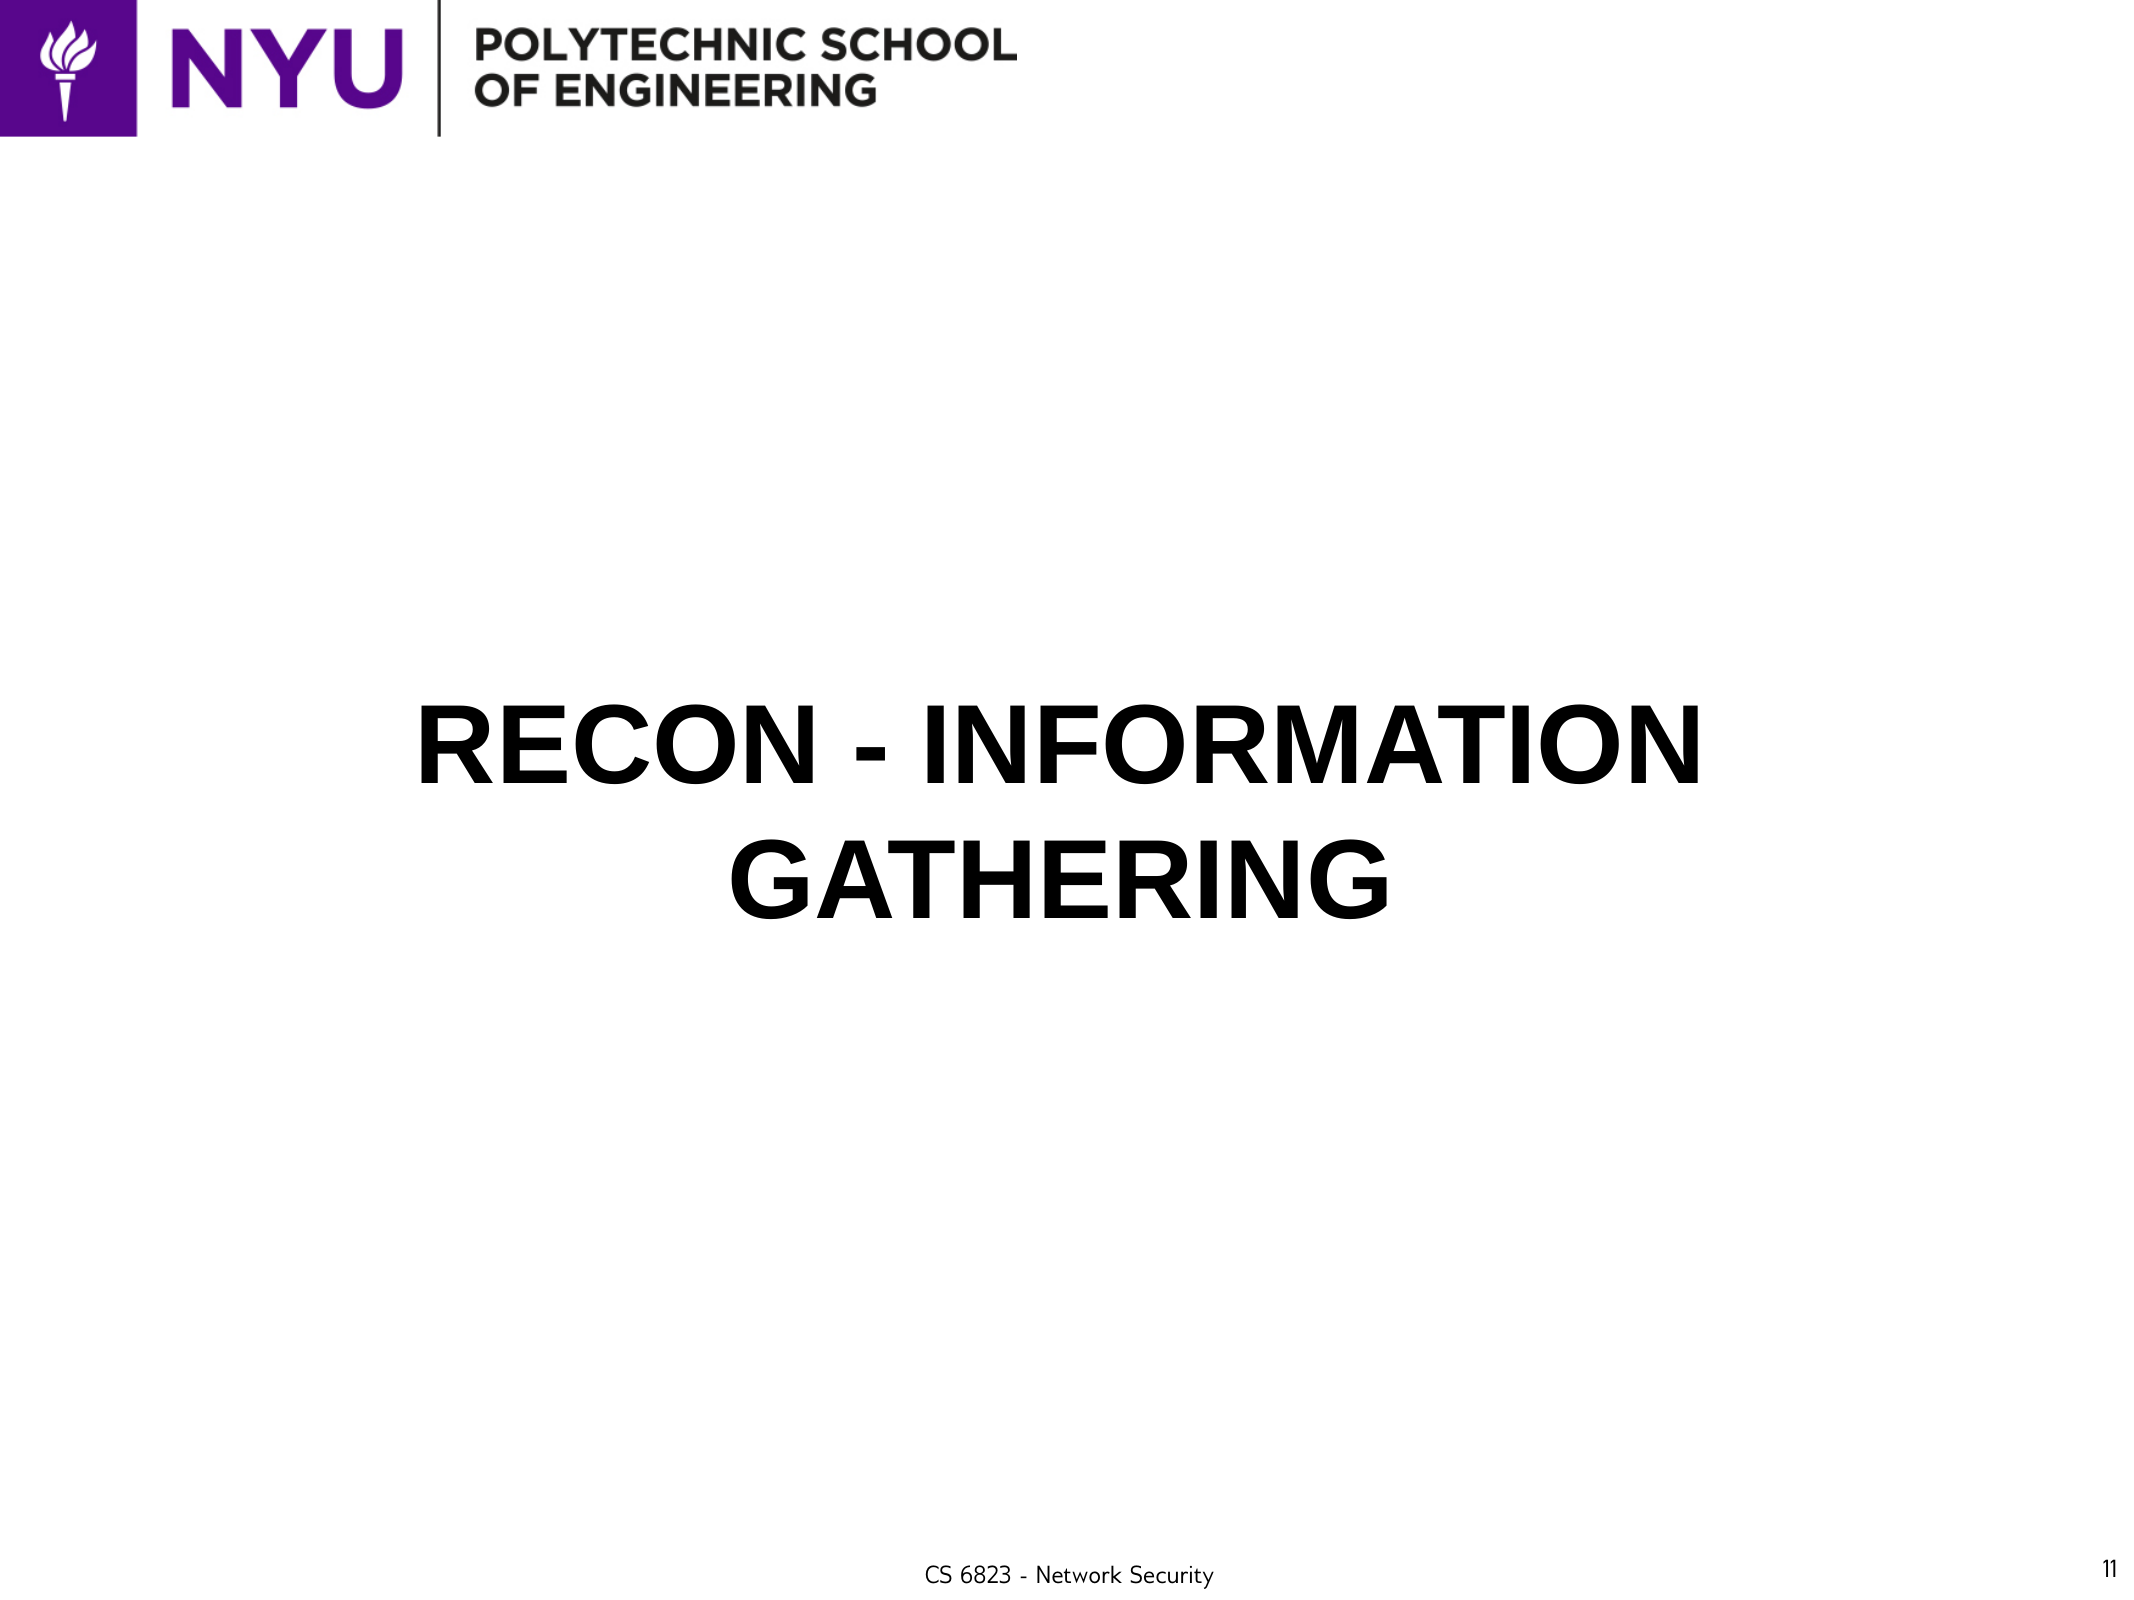

# RECON - INFORMATION GATHERING
11
CS 6823 - Network Security